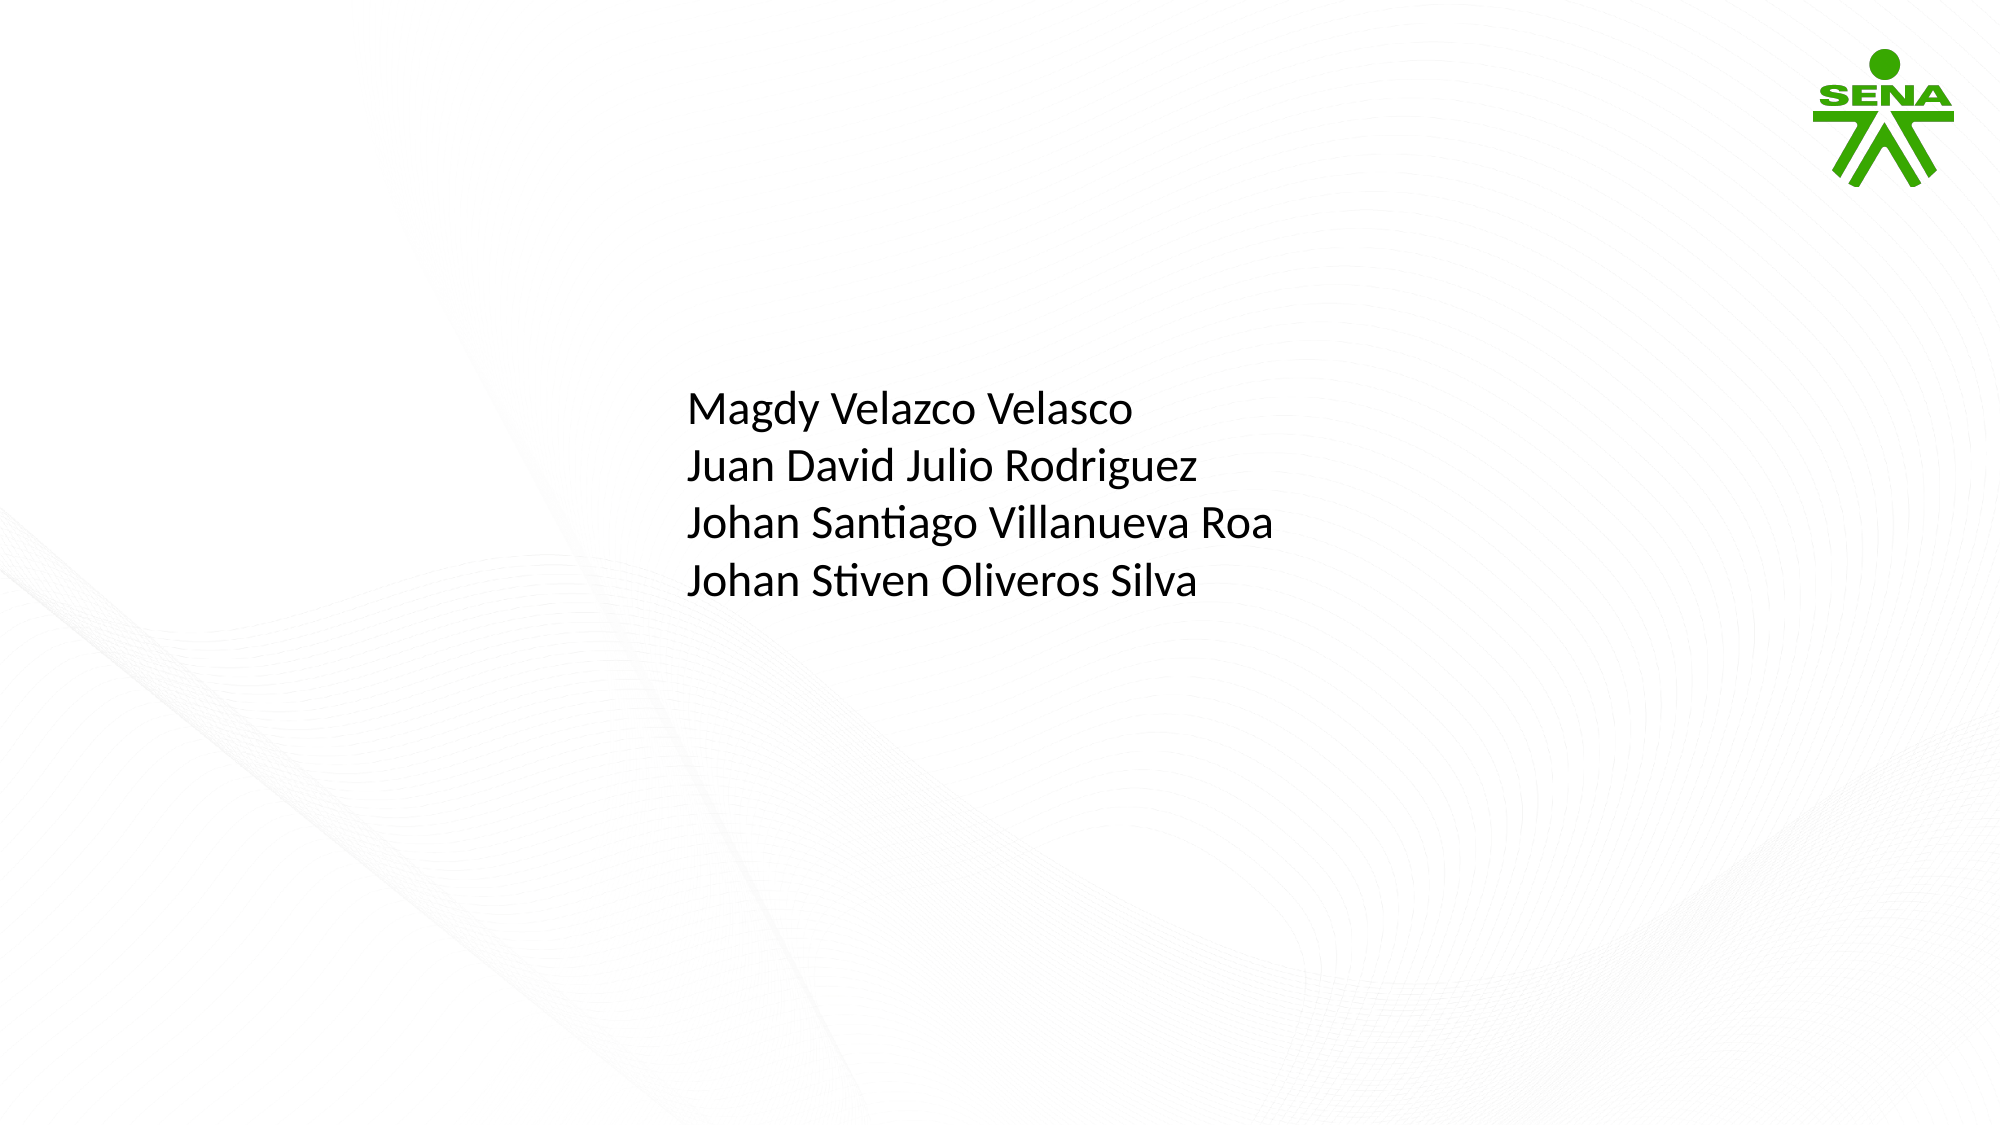

Magdy Velazco Velasco
Juan David Julio Rodriguez
Johan Santiago Villanueva Roa
Johan Stiven Oliveros Silva